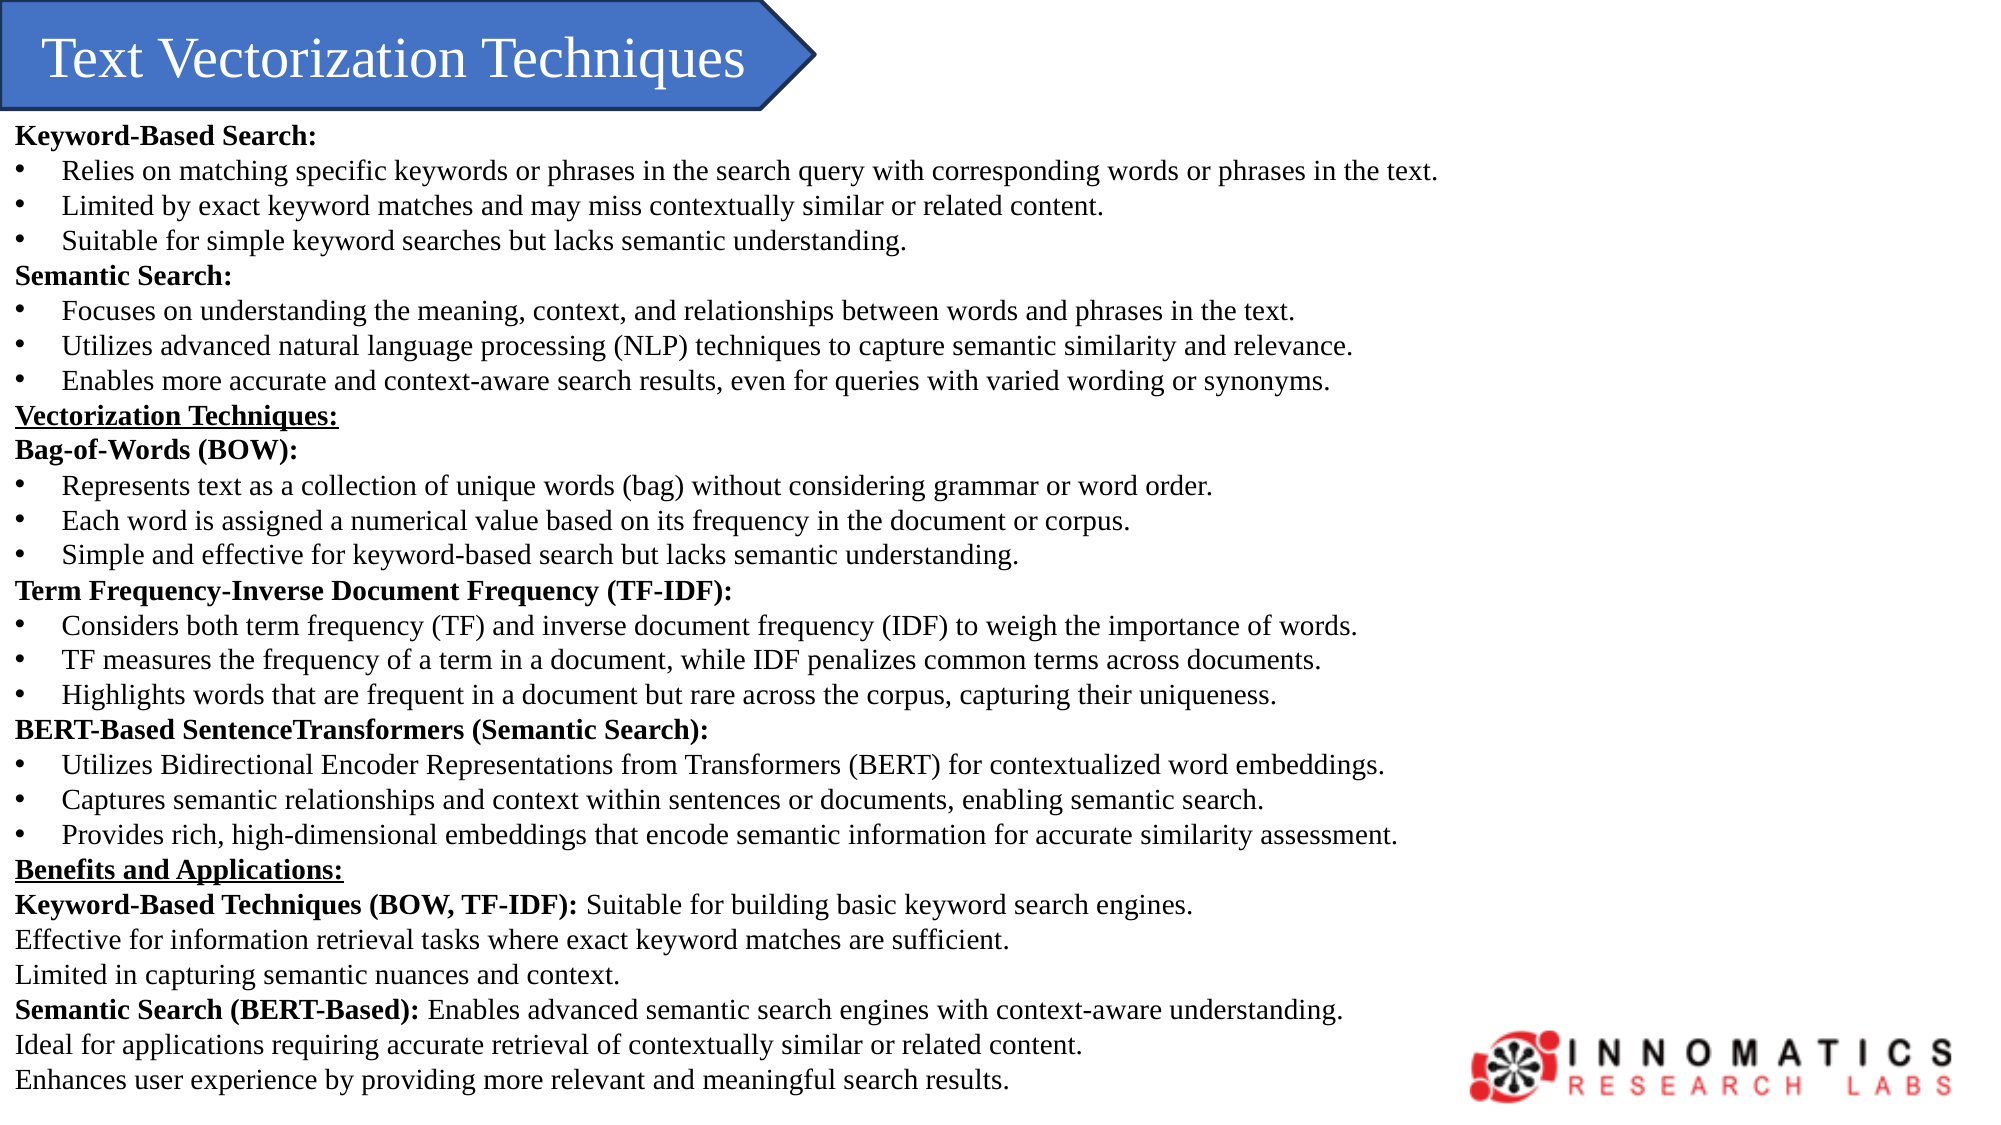

Text Vectorization Techniques
Keyword-Based Search:
Relies on matching specific keywords or phrases in the search query with corresponding words or phrases in the text.
Limited by exact keyword matches and may miss contextually similar or related content.
Suitable for simple keyword searches but lacks semantic understanding.
Semantic Search:
Focuses on understanding the meaning, context, and relationships between words and phrases in the text.
Utilizes advanced natural language processing (NLP) techniques to capture semantic similarity and relevance.
Enables more accurate and context-aware search results, even for queries with varied wording or synonyms.
Vectorization Techniques:
Bag-of-Words (BOW):
Represents text as a collection of unique words (bag) without considering grammar or word order.
Each word is assigned a numerical value based on its frequency in the document or corpus.
Simple and effective for keyword-based search but lacks semantic understanding.
Term Frequency-Inverse Document Frequency (TF-IDF):
Considers both term frequency (TF) and inverse document frequency (IDF) to weigh the importance of words.
TF measures the frequency of a term in a document, while IDF penalizes common terms across documents.
Highlights words that are frequent in a document but rare across the corpus, capturing their uniqueness.
BERT-Based SentenceTransformers (Semantic Search):
Utilizes Bidirectional Encoder Representations from Transformers (BERT) for contextualized word embeddings.
Captures semantic relationships and context within sentences or documents, enabling semantic search.
Provides rich, high-dimensional embeddings that encode semantic information for accurate similarity assessment.
Benefits and Applications:
Keyword-Based Techniques (BOW, TF-IDF): Suitable for building basic keyword search engines.
Effective for information retrieval tasks where exact keyword matches are sufficient.
Limited in capturing semantic nuances and context.
Semantic Search (BERT-Based): Enables advanced semantic search engines with context-aware understanding.
Ideal for applications requiring accurate retrieval of contextually similar or related content.
Enhances user experience by providing more relevant and meaningful search results.